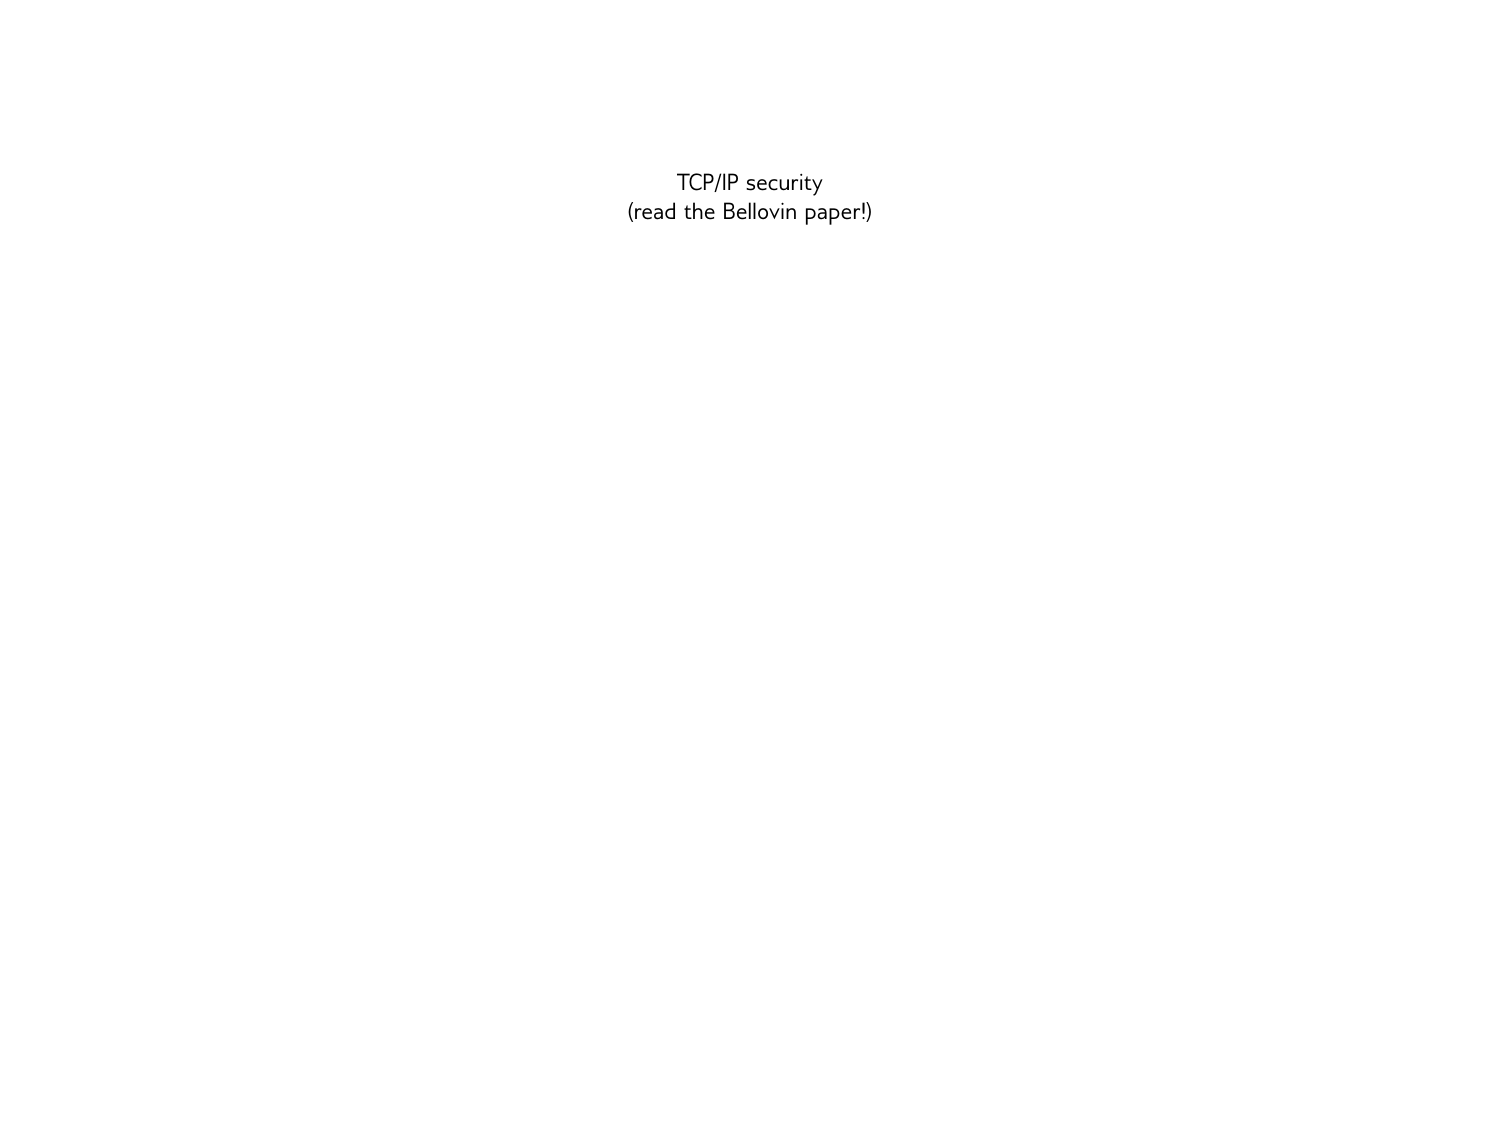

# TCP/IP security (read the Bellovin paper!)